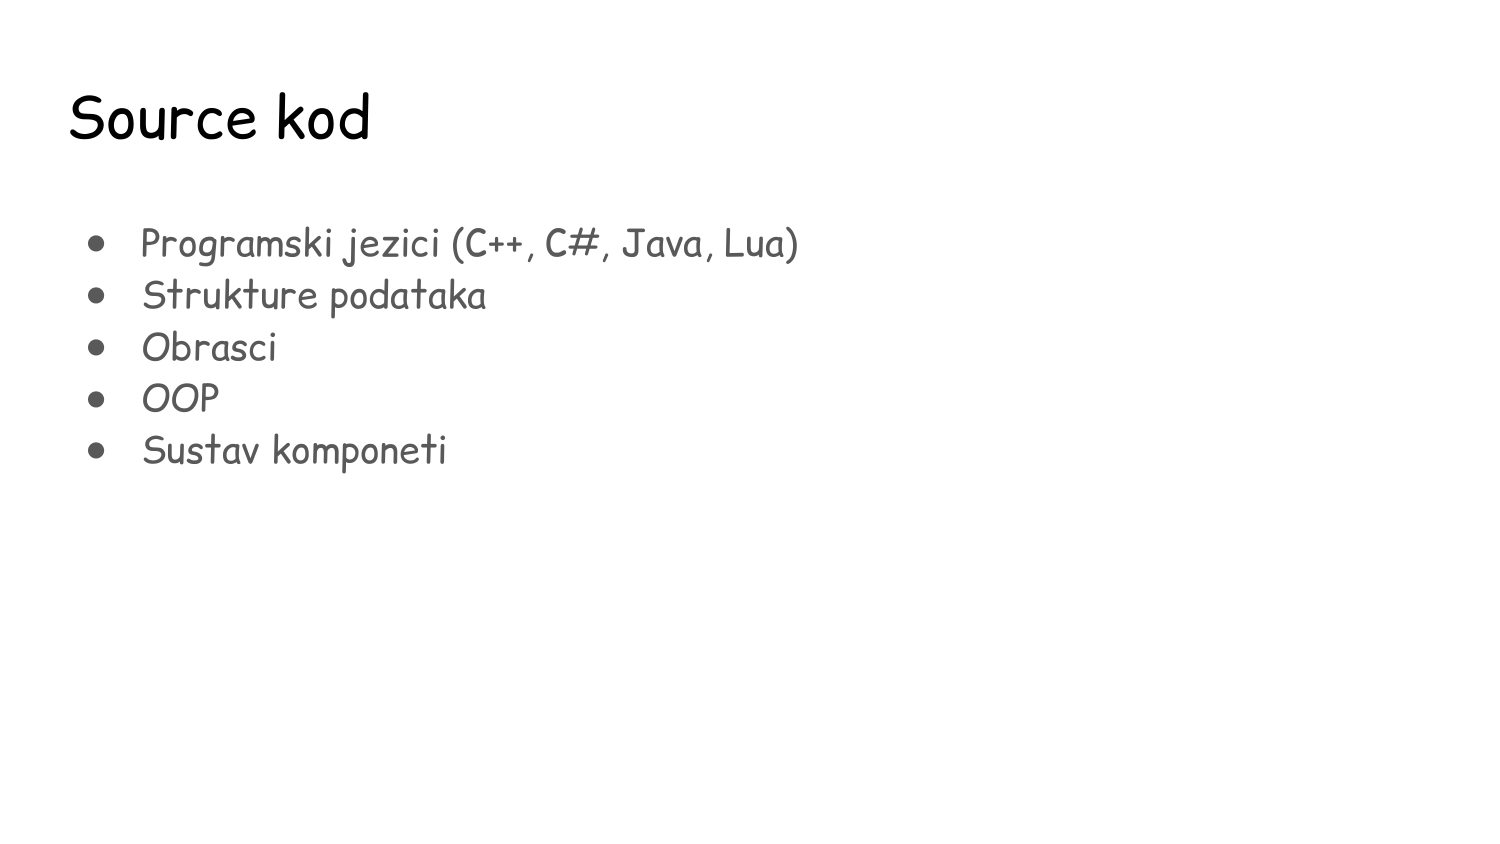

# Source kod
Programski jezici (C++, C#, Java, Lua)
Strukture podataka
Obrasci
OOP
Sustav komponeti